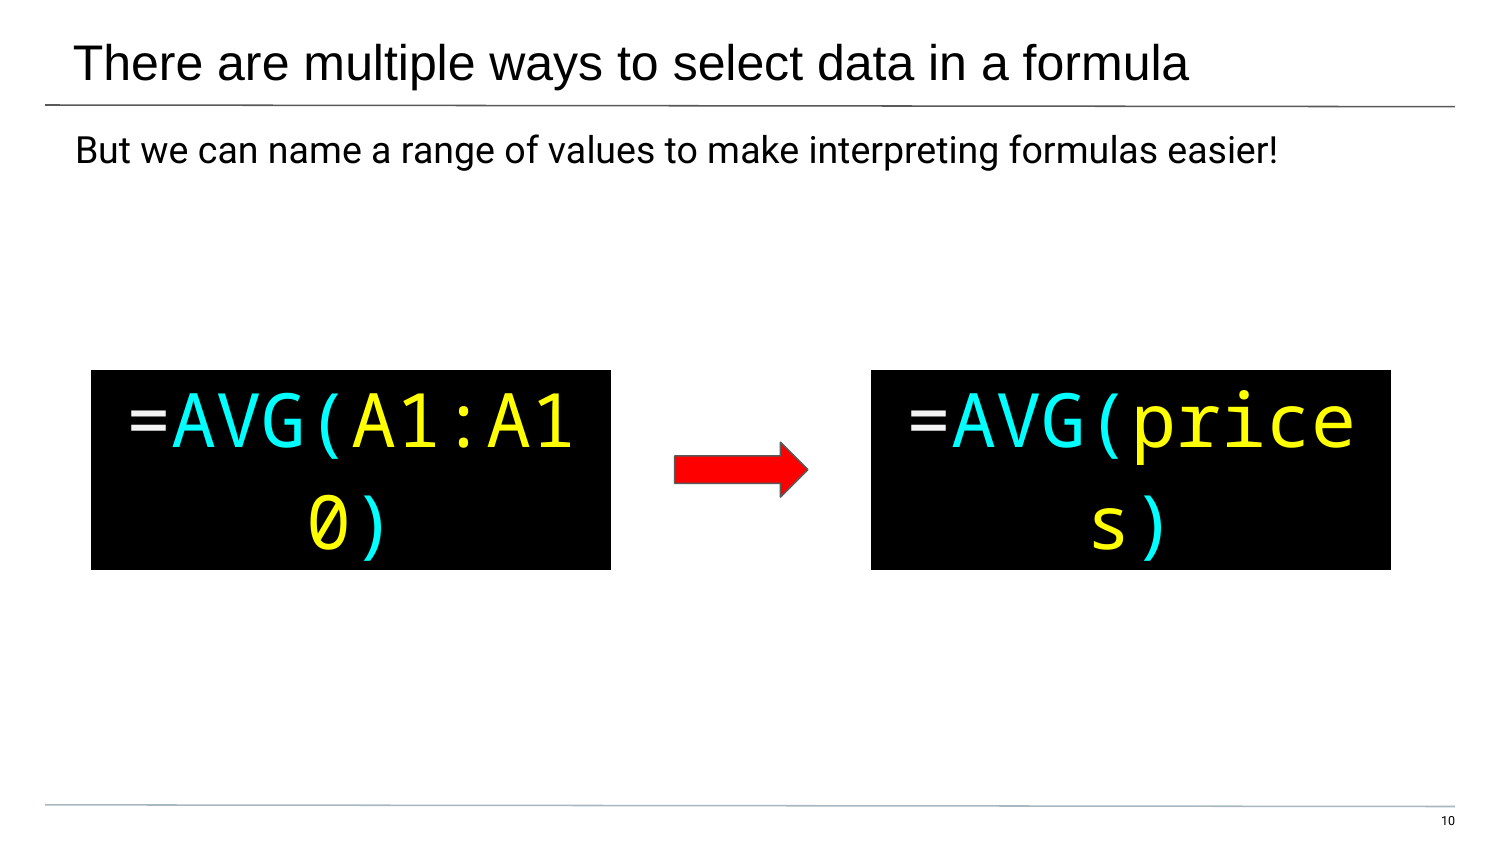

# There are multiple ways to select data in a formula
But we can name a range of values to make interpreting formulas easier!

| =AVG(prices) |  |  |  |
| --- | --- | --- | --- |
|  |  |  |  |
| =AVG(A1:A10) |  |  |  |
| --- | --- | --- | --- |
|  |  |  |  |